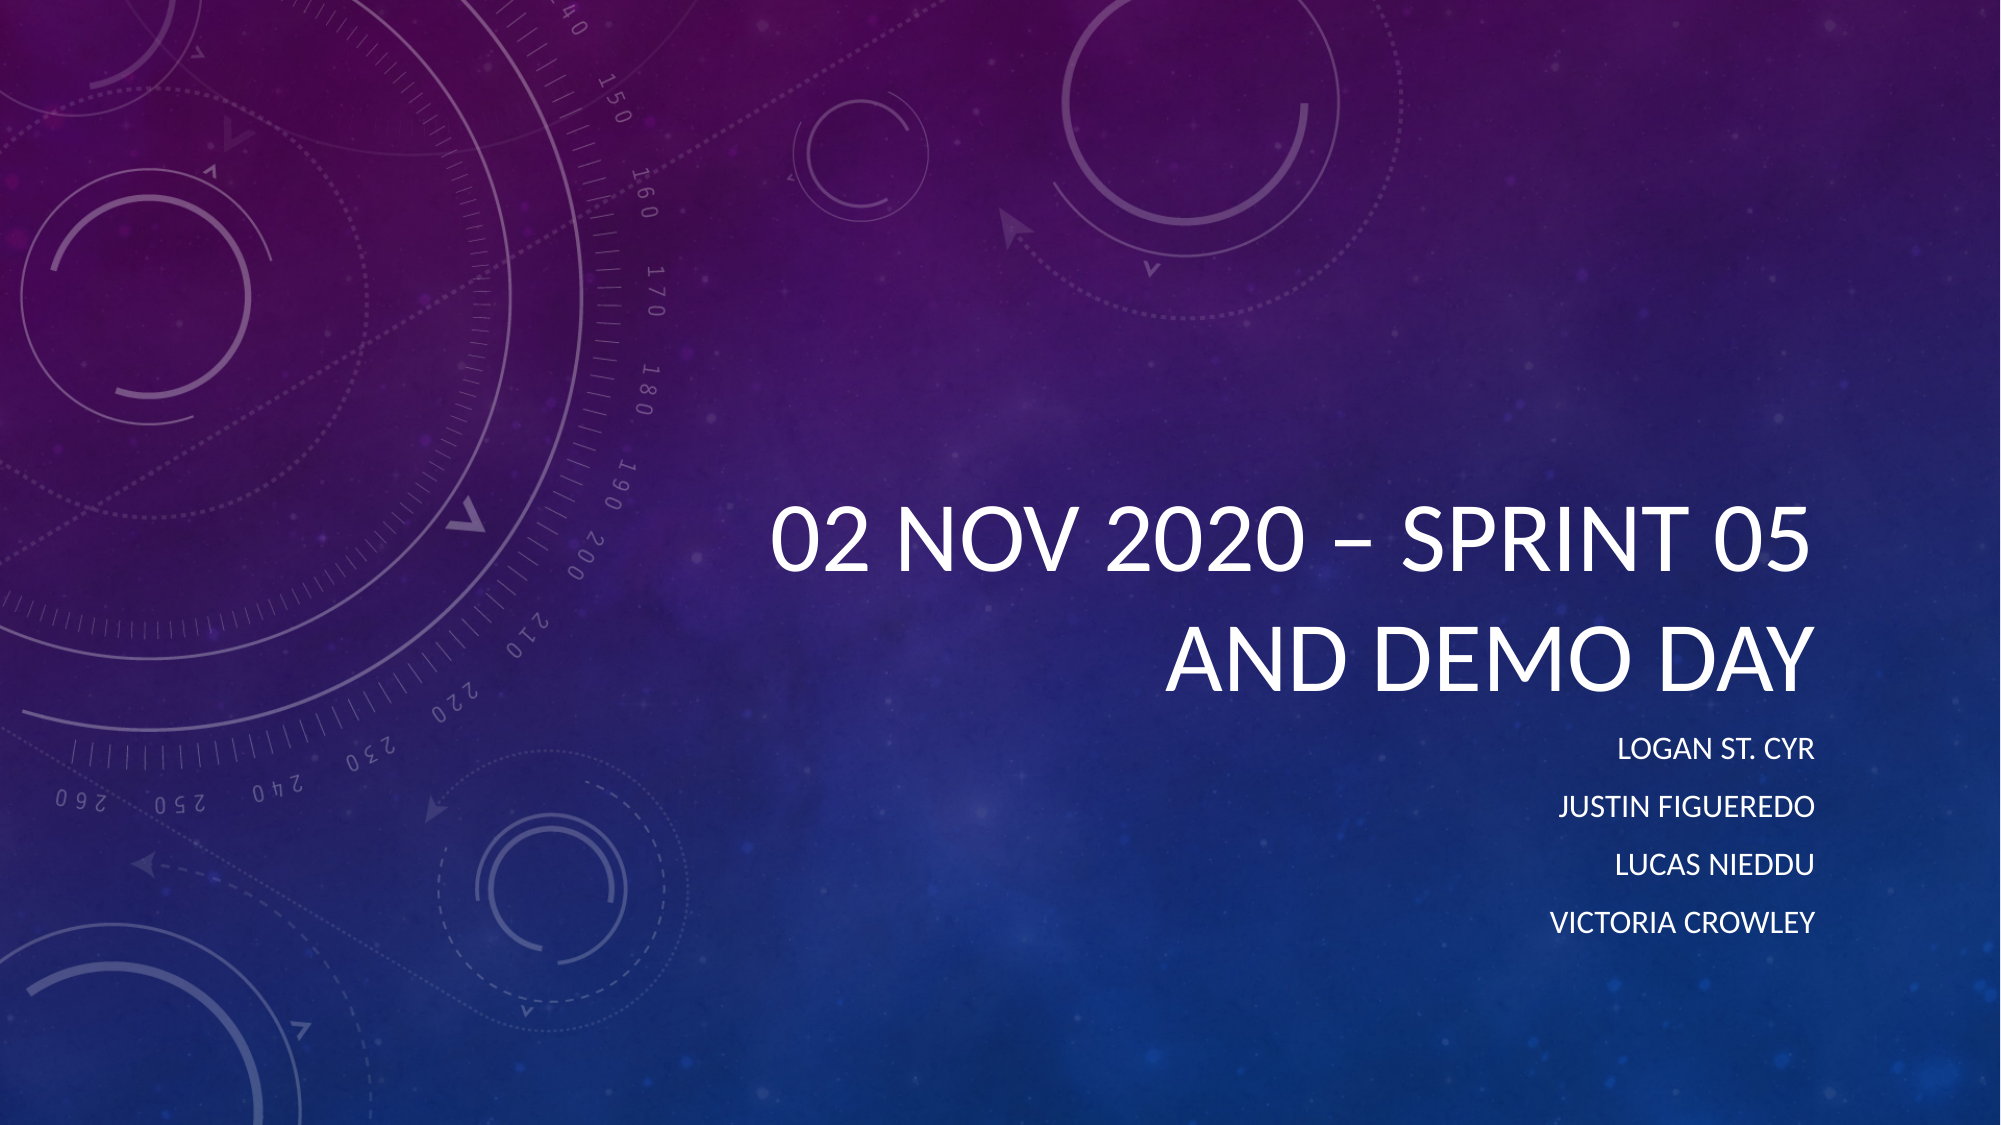

# 02 Nov 2020 – Sprint 05 and Demo day
Logan St. Cyr
Justin Figueredo
Lucas Nieddu
Victoria Crowley